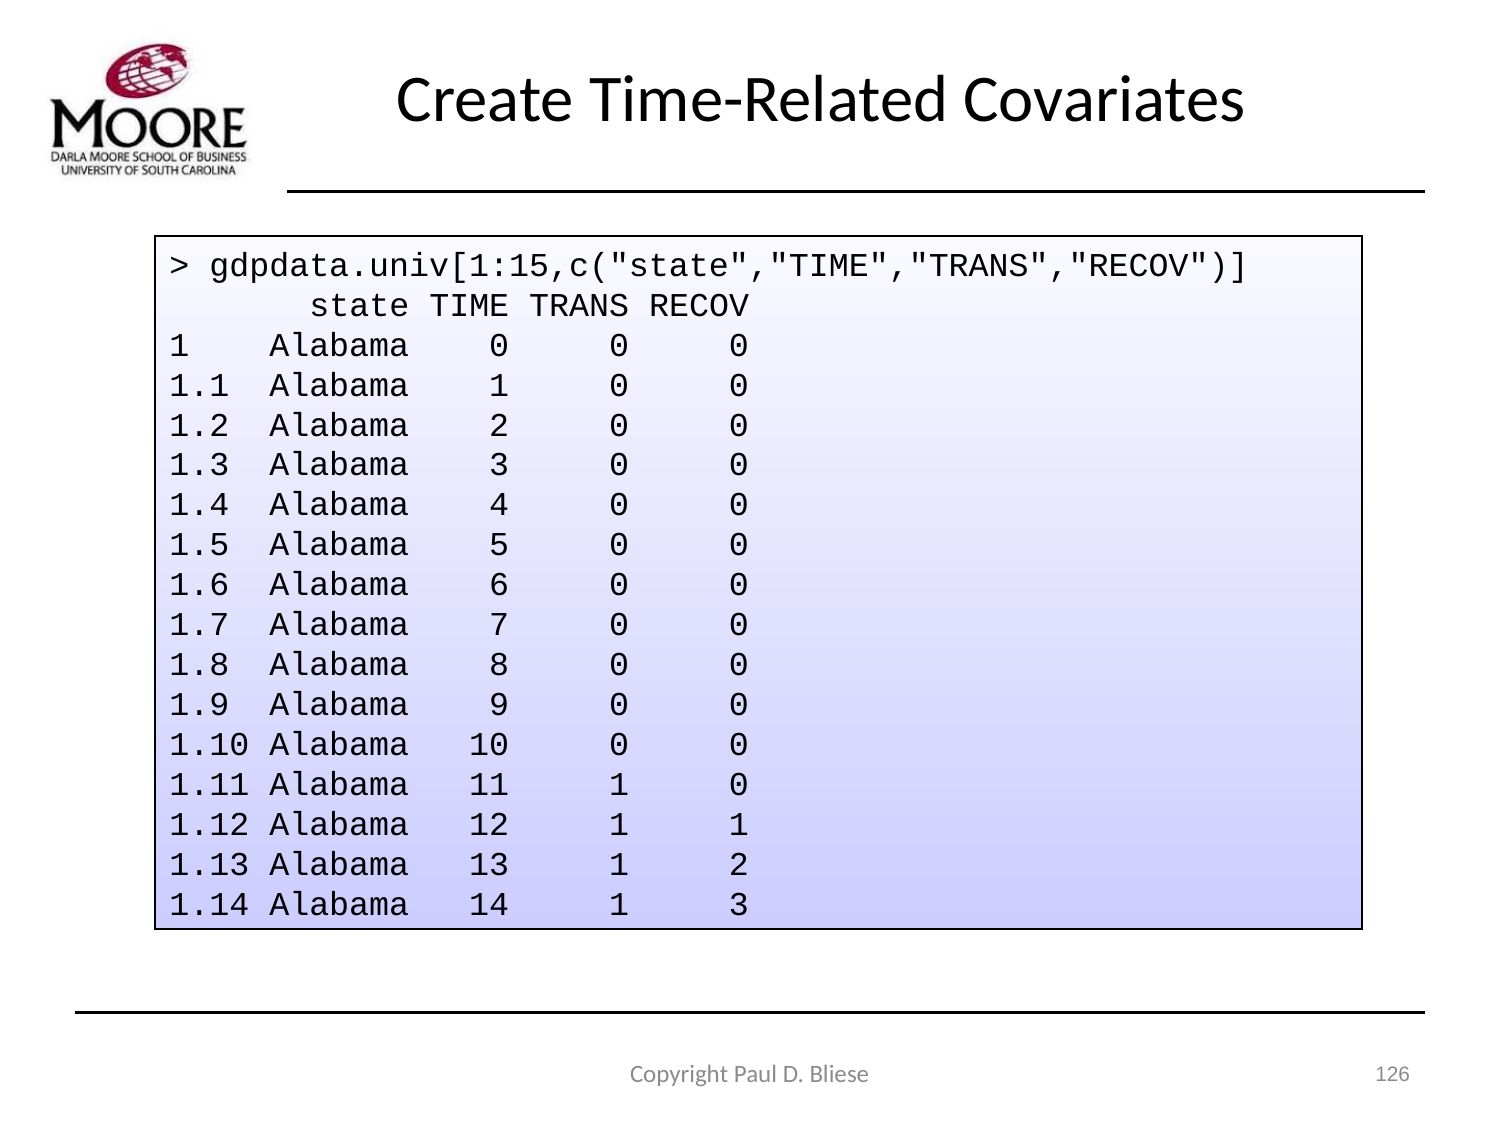

# Create Time-Related Covariates
> gdpdata.univ[1:15,c("state","TIME","TRANS","RECOV")]
       state TIME TRANS RECOV
1    Alabama    0     0     0
1.1  Alabama    1     0     0
1.2  Alabama    2     0     0
1.3  Alabama    3     0     0
1.4  Alabama    4     0     0
1.5  Alabama    5     0     0
1.6  Alabama    6     0     0
1.7  Alabama    7     0     0
1.8  Alabama    8     0     0
1.9  Alabama    9     0     0
1.10 Alabama   10     0     0
1.11 Alabama   11     1     0
1.12 Alabama   12     1     1
1.13 Alabama   13     1     2
1.14 Alabama   14     1     3
Copyright Paul D. Bliese
126